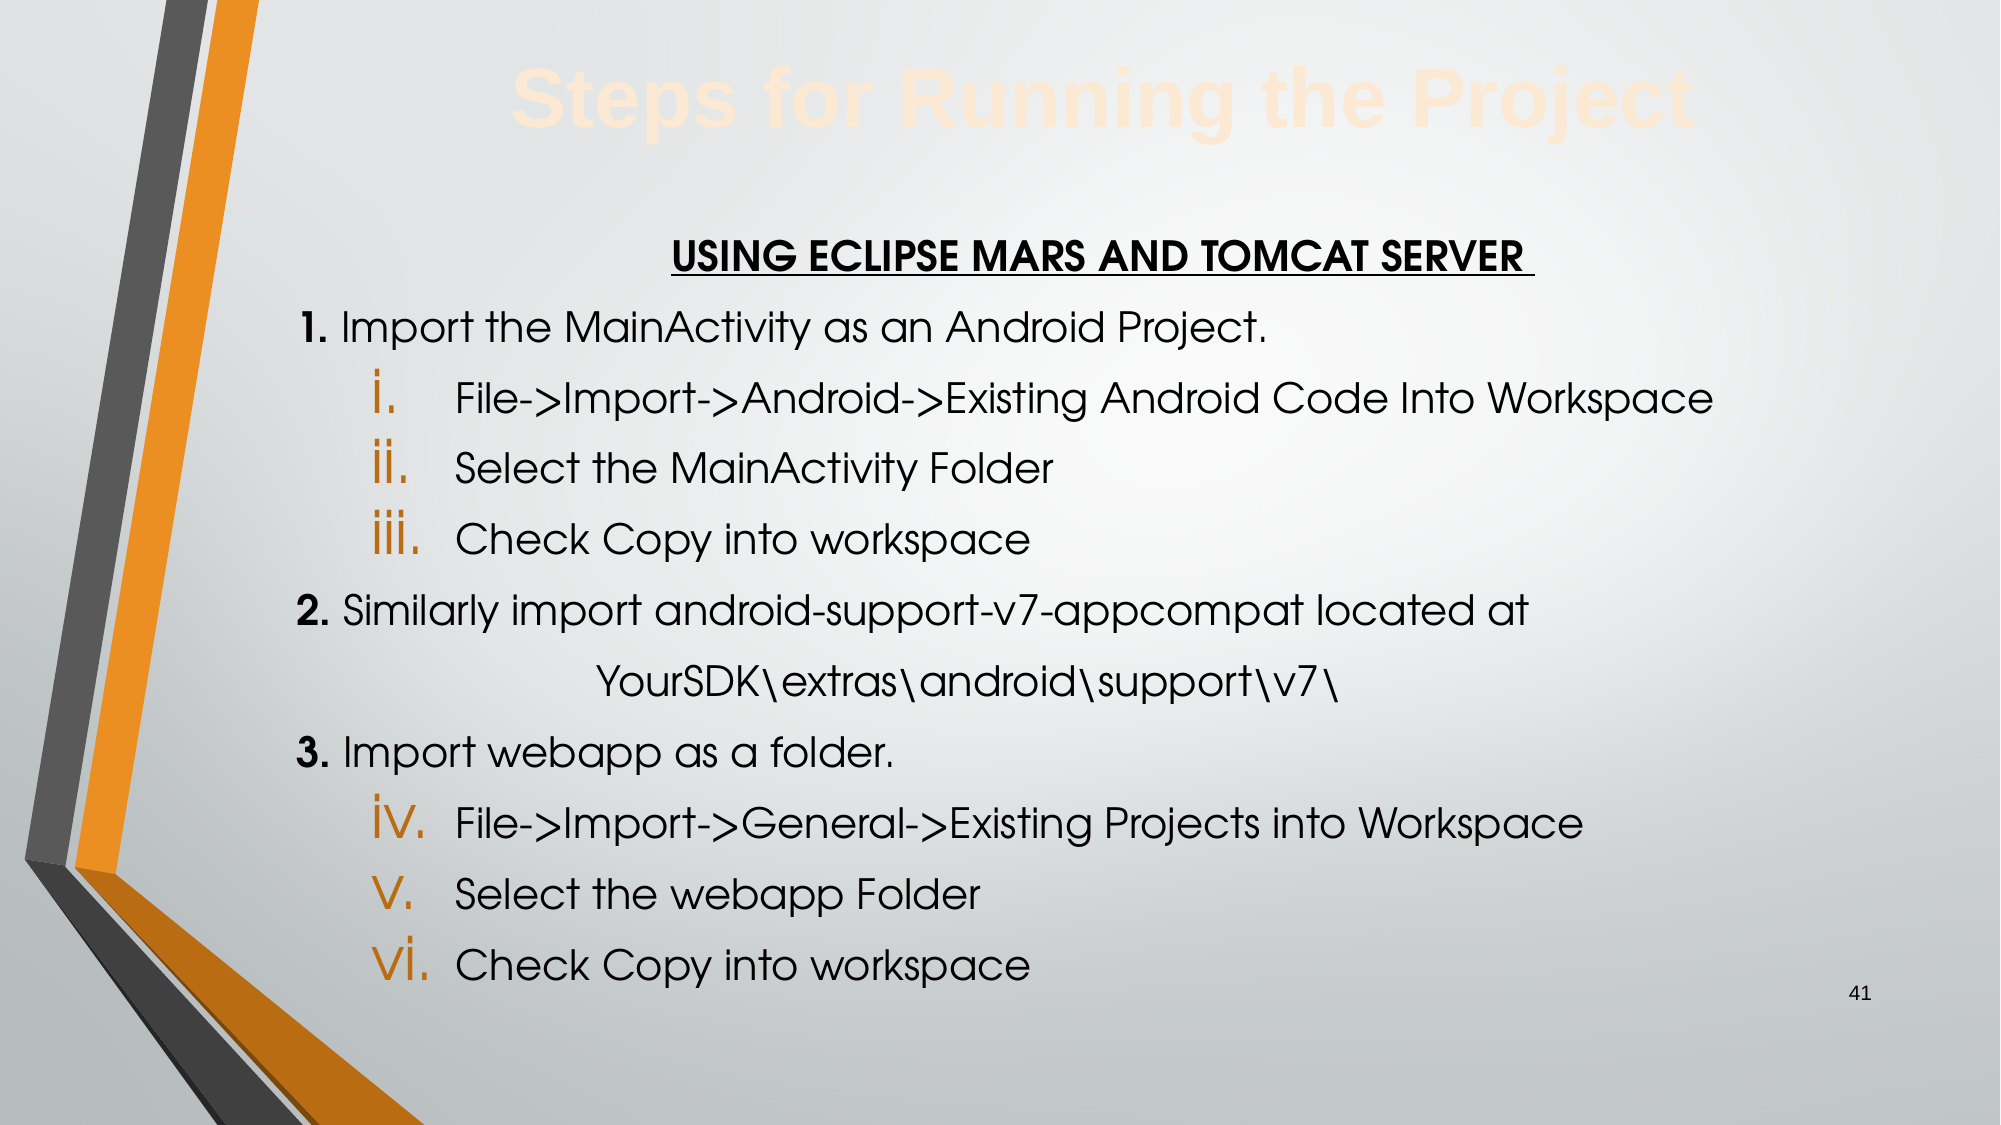

Steps for Running the Project
USING ECLIPSE MARS AND TOMCAT SERVER
1. Import the MainActivity as an Android Project.
File->Import->Android->Existing Android Code Into Workspace
Select the MainActivity Folder
Check Copy into workspace
2. Similarly import android-support-v7-appcompat located at
		YourSDK\extras\android\support\v7\
3. Import webapp as a folder.
File->Import->General->Existing Projects into Workspace
Select the webapp Folder
Check Copy into workspace
41